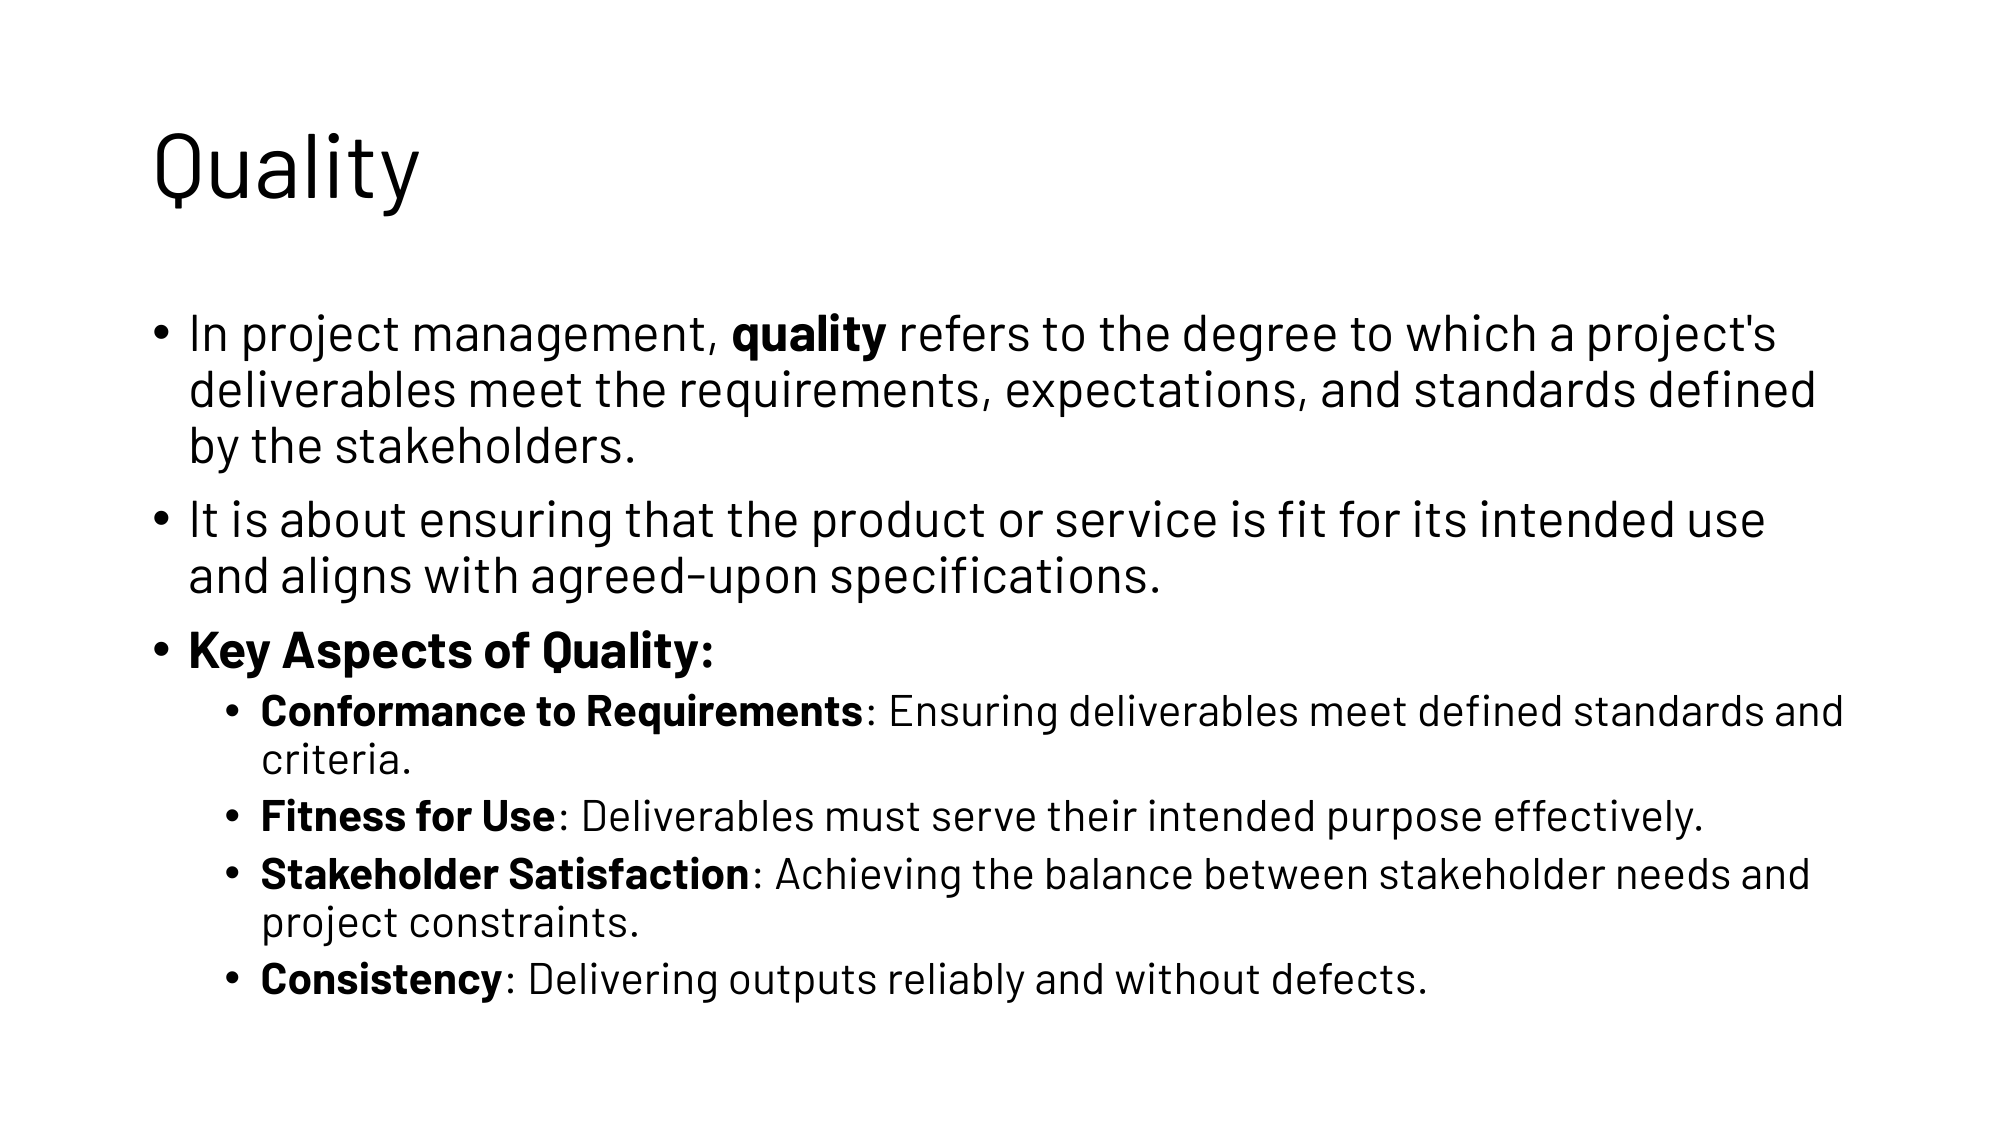

# Quality
In project management, quality refers to the degree to which a project's deliverables meet the requirements, expectations, and standards defined by the stakeholders.
It is about ensuring that the product or service is fit for its intended use and aligns with agreed-upon specifications.
Key Aspects of Quality:
Conformance to Requirements: Ensuring deliverables meet defined standards and criteria.
Fitness for Use: Deliverables must serve their intended purpose effectively.
Stakeholder Satisfaction: Achieving the balance between stakeholder needs and project constraints.
Consistency: Delivering outputs reliably and without defects.